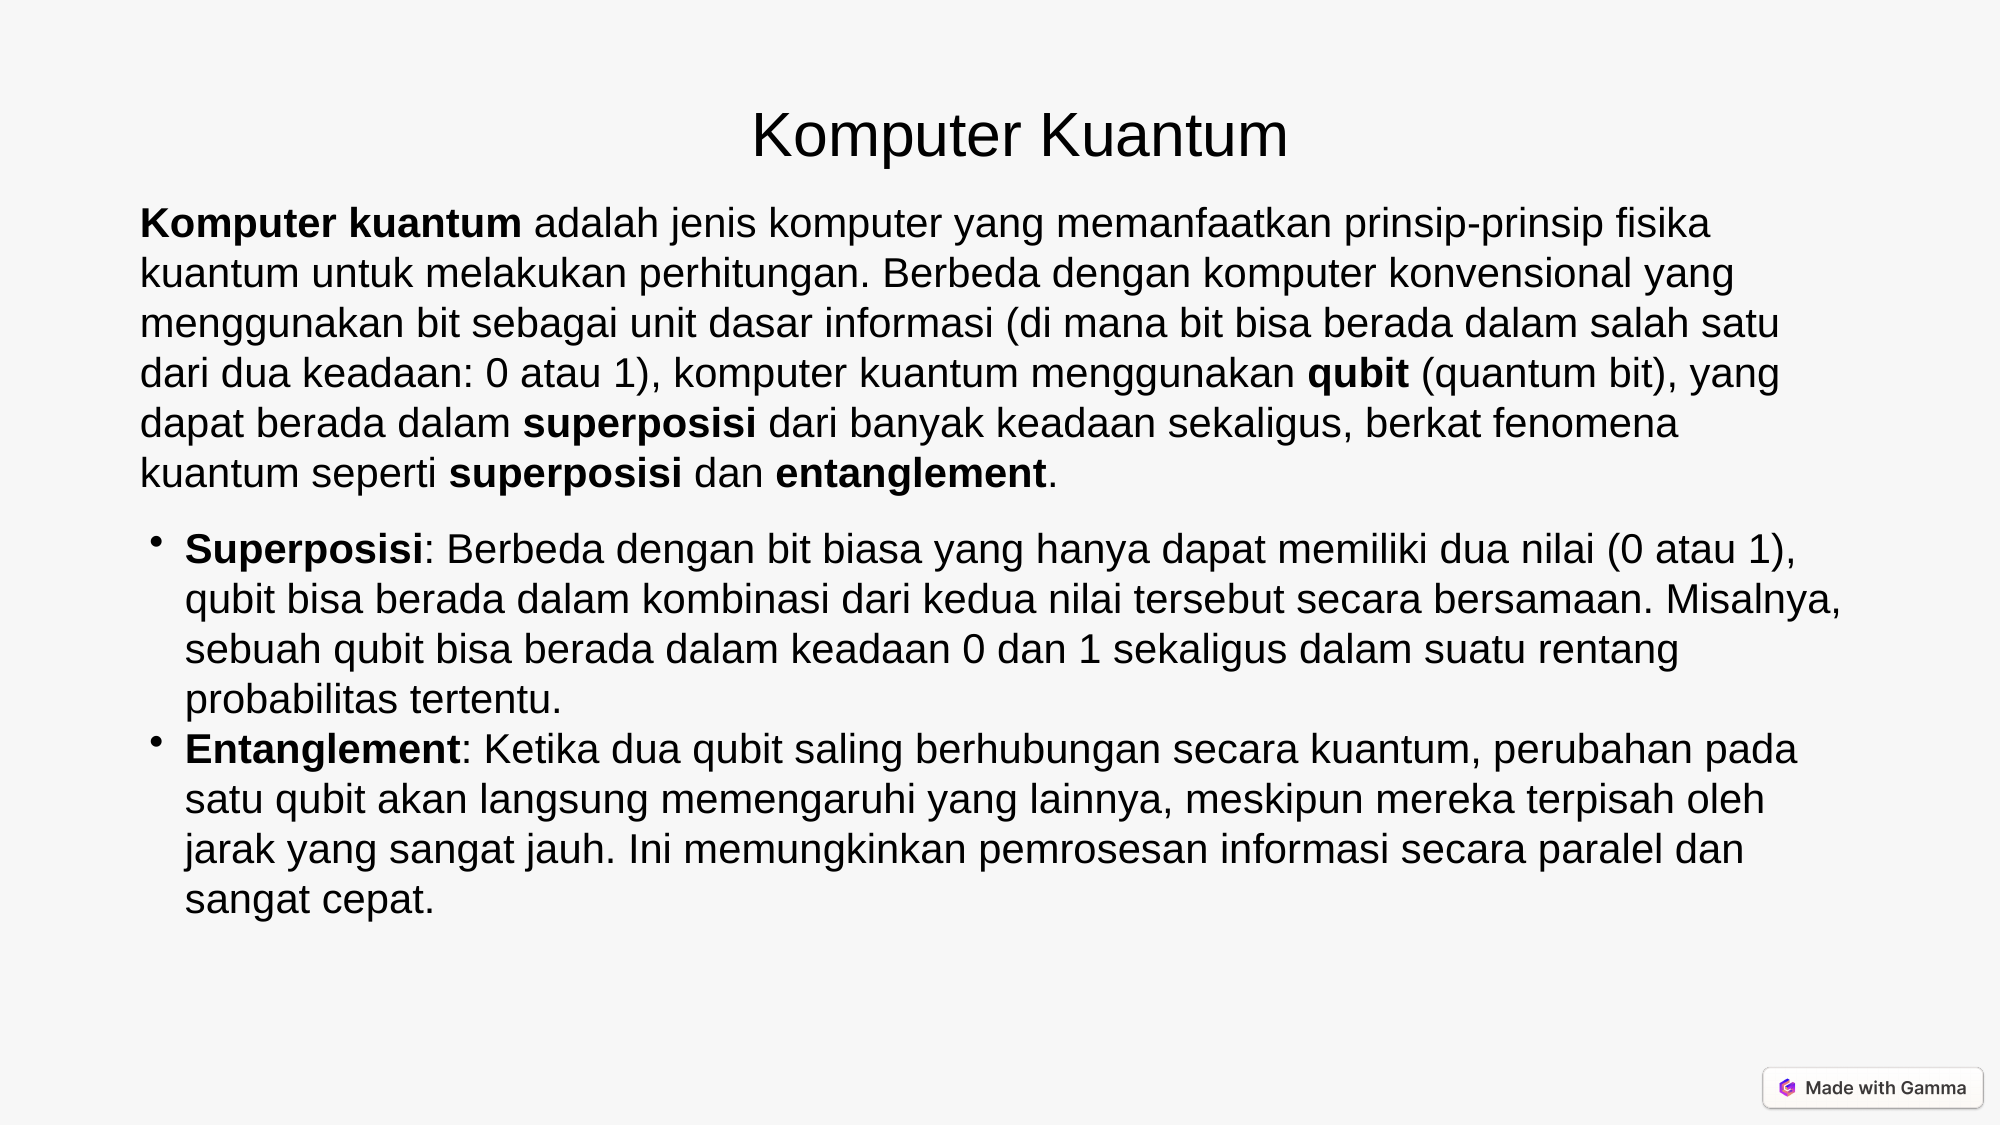

Komputer Kuantum
Komputer kuantum adalah jenis komputer yang memanfaatkan prinsip-prinsip fisika kuantum untuk melakukan perhitungan. Berbeda dengan komputer konvensional yang menggunakan bit sebagai unit dasar informasi (di mana bit bisa berada dalam salah satu dari dua keadaan: 0 atau 1), komputer kuantum menggunakan qubit (quantum bit), yang dapat berada dalam superposisi dari banyak keadaan sekaligus, berkat fenomena kuantum seperti superposisi dan entanglement.
Superposisi: Berbeda dengan bit biasa yang hanya dapat memiliki dua nilai (0 atau 1), qubit bisa berada dalam kombinasi dari kedua nilai tersebut secara bersamaan. Misalnya, sebuah qubit bisa berada dalam keadaan 0 dan 1 sekaligus dalam suatu rentang probabilitas tertentu.
Entanglement: Ketika dua qubit saling berhubungan secara kuantum, perubahan pada satu qubit akan langsung memengaruhi yang lainnya, meskipun mereka terpisah oleh jarak yang sangat jauh. Ini memungkinkan pemrosesan informasi secara paralel dan sangat cepat.